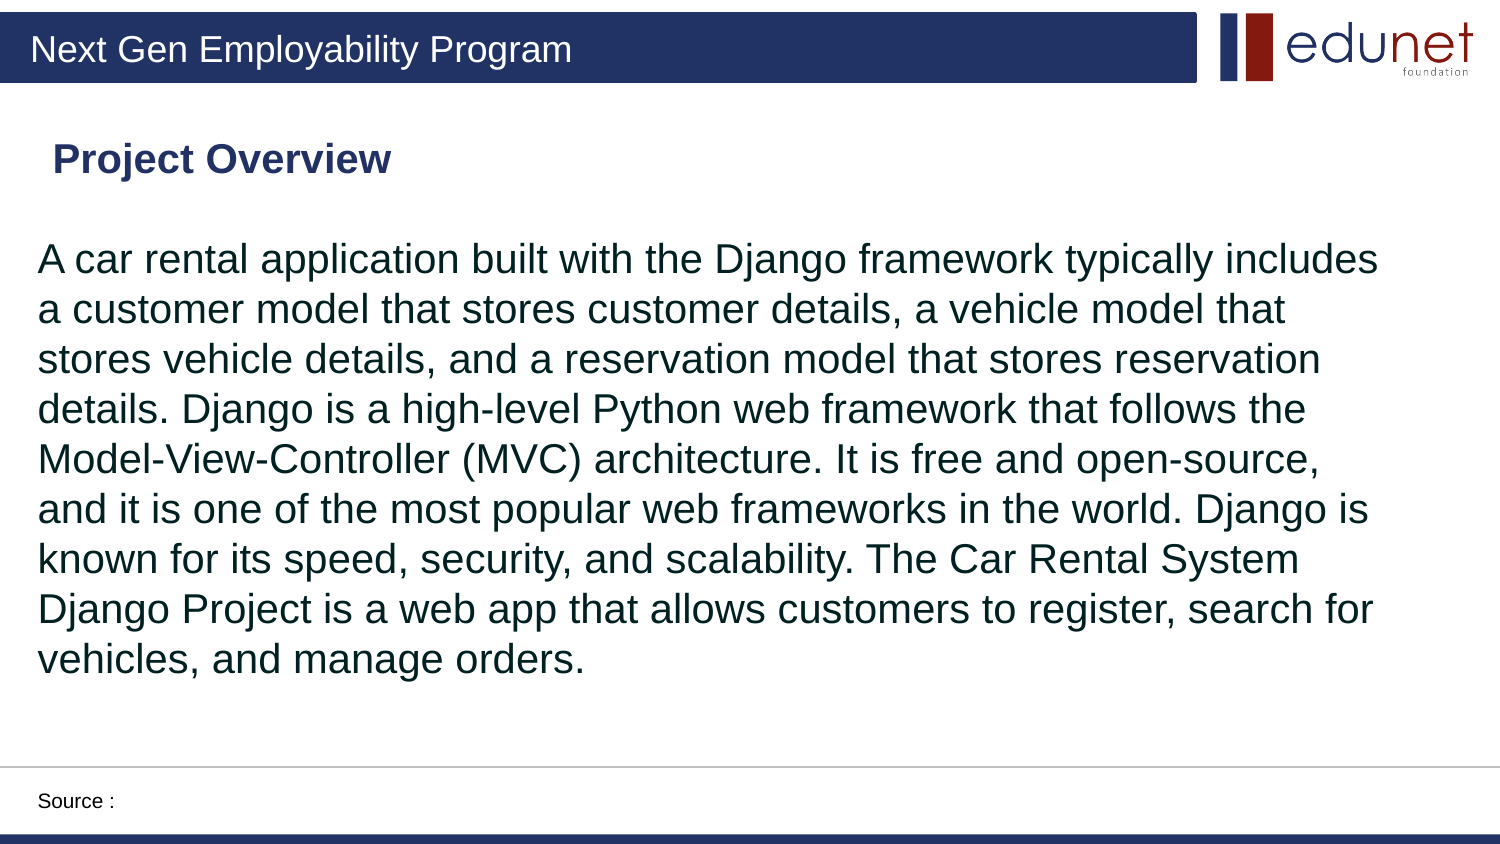

# Project Overview
A car rental application built with the Django framework typically includes a customer model that stores customer details, a vehicle model that stores vehicle details, and a reservation model that stores reservation details. Django is a high-level Python web framework that follows the Model-View-Controller (MVC) architecture. It is free and open-source, and it is one of the most popular web frameworks in the world. Django is known for its speed, security, and scalability. The Car Rental System Django Project is a web app that allows customers to register, search for vehicles, and manage orders.
Source :